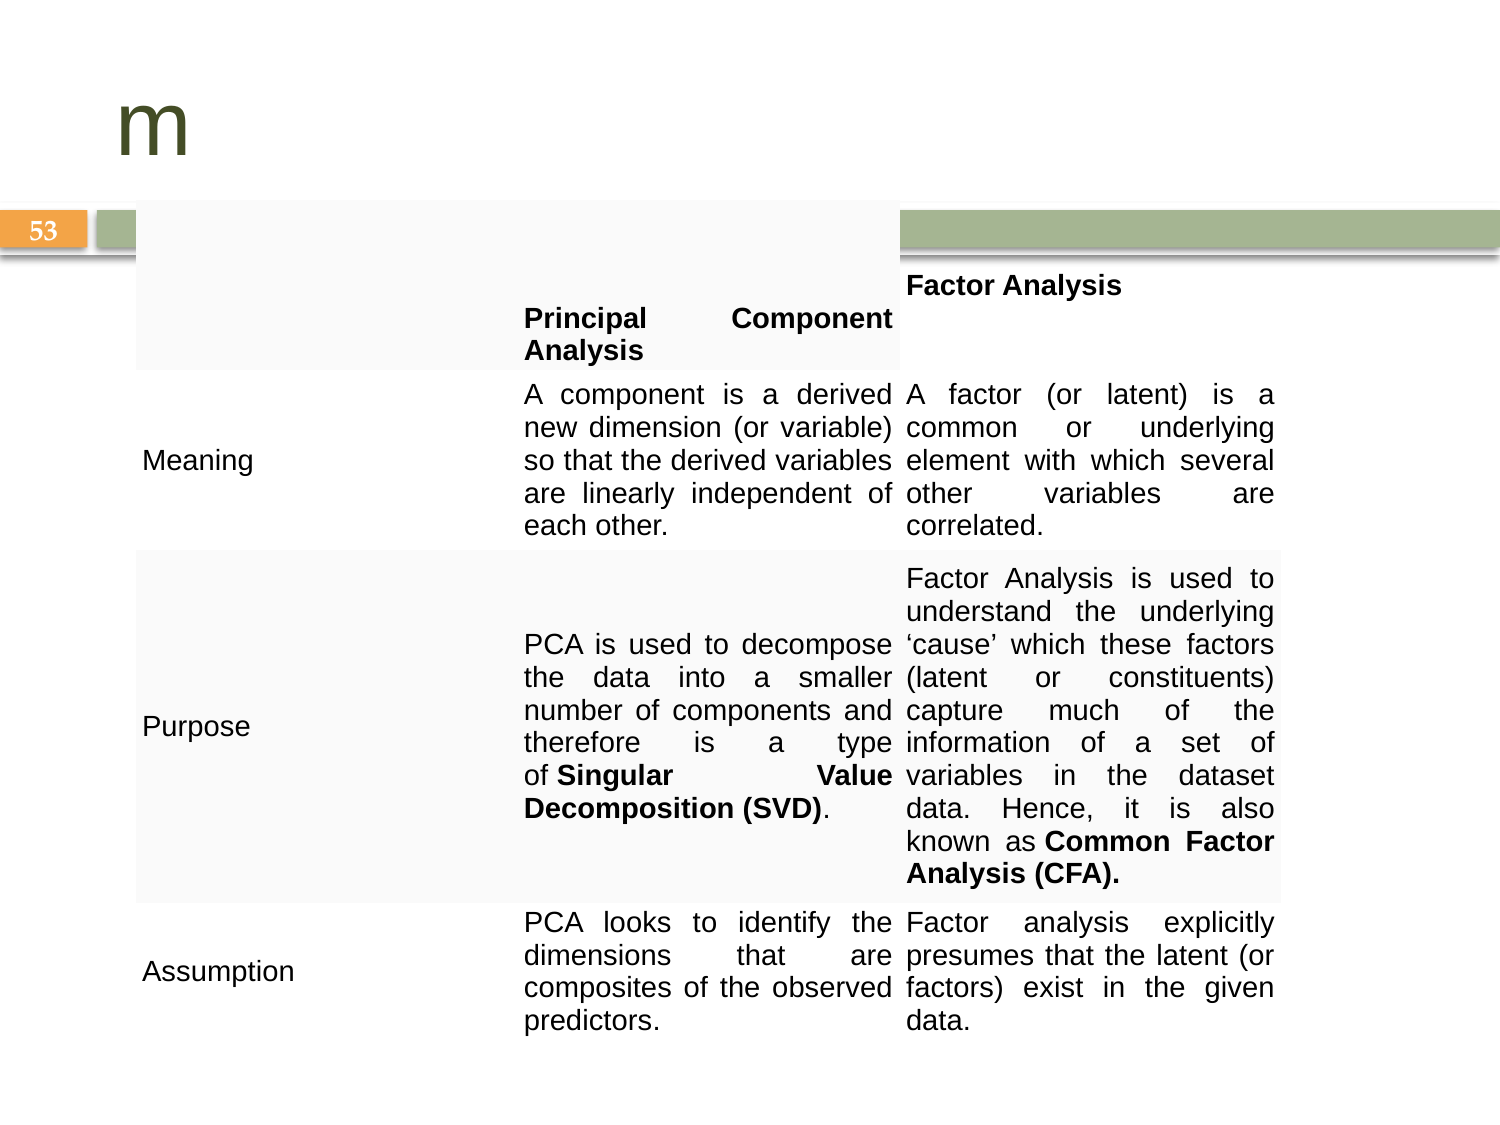

# m
|  | Principal Component Analysis | Factor Analysis |
| --- | --- | --- |
| Meaning | A component is a derived new dimension (or variable) so that the derived variables are linearly independent of each other. | A factor (or latent) is a common or underlying element with which several other variables are correlated. |
| Purpose | PCA is used to decompose the data into a smaller number of components and therefore is a type of Singular Value Decomposition (SVD). | Factor Analysis is used to understand the underlying ‘cause’ which these factors (latent or constituents) capture much of the information of a set of variables in the dataset data. Hence, it is also known as Common Factor Analysis (CFA). |
| Assumption | PCA looks to identify the dimensions that are composites of the observed predictors. | Factor analysis explicitly presumes that the latent (or factors) exist in the given data. |
53